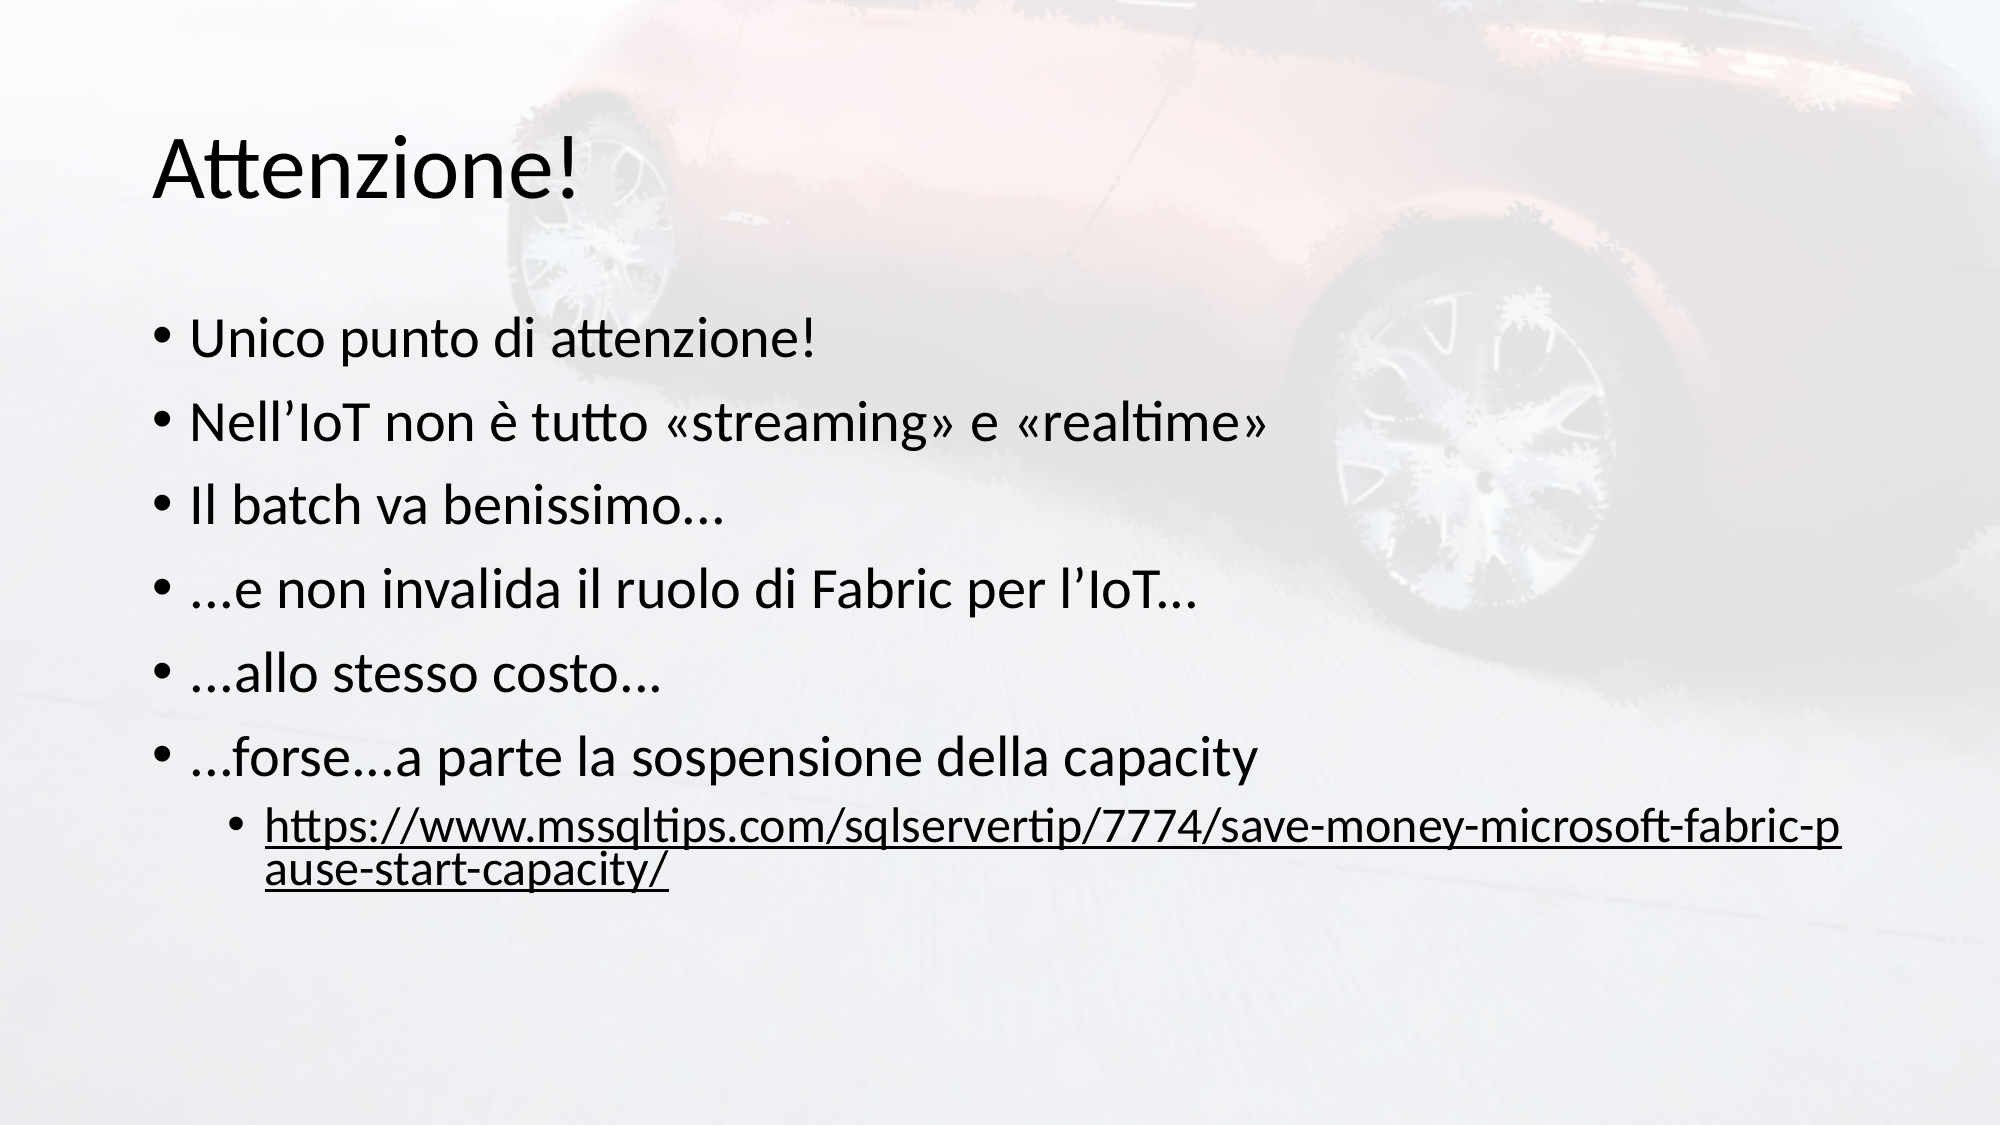

# Attenzione!
Unico punto di attenzione!
Nell’IoT non è tutto «streaming» e «realtime»
Il batch va benissimo...
...e non invalida il ruolo di Fabric per l’IoT...
...allo stesso costo...
...forse...a parte la sospensione della capacity
https://www.mssqltips.com/sqlservertip/7774/save-money-microsoft-fabric-pause-start-capacity/